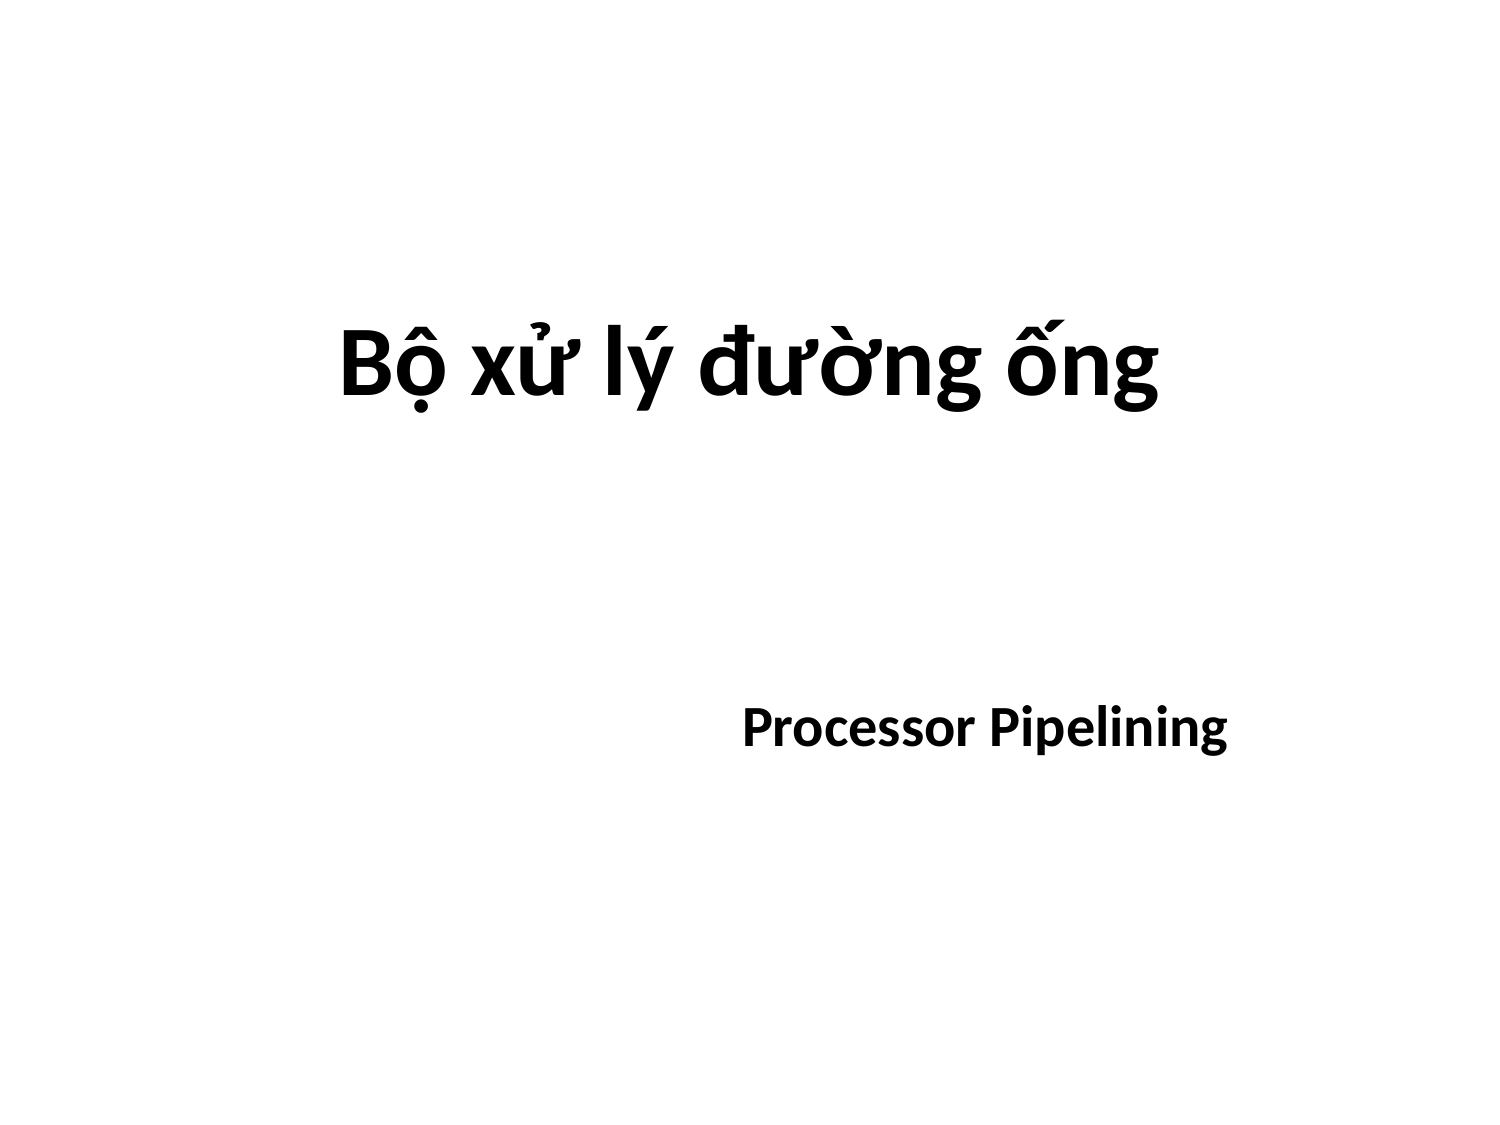

Bộ xử lý đường ống
# Processor Pipelining